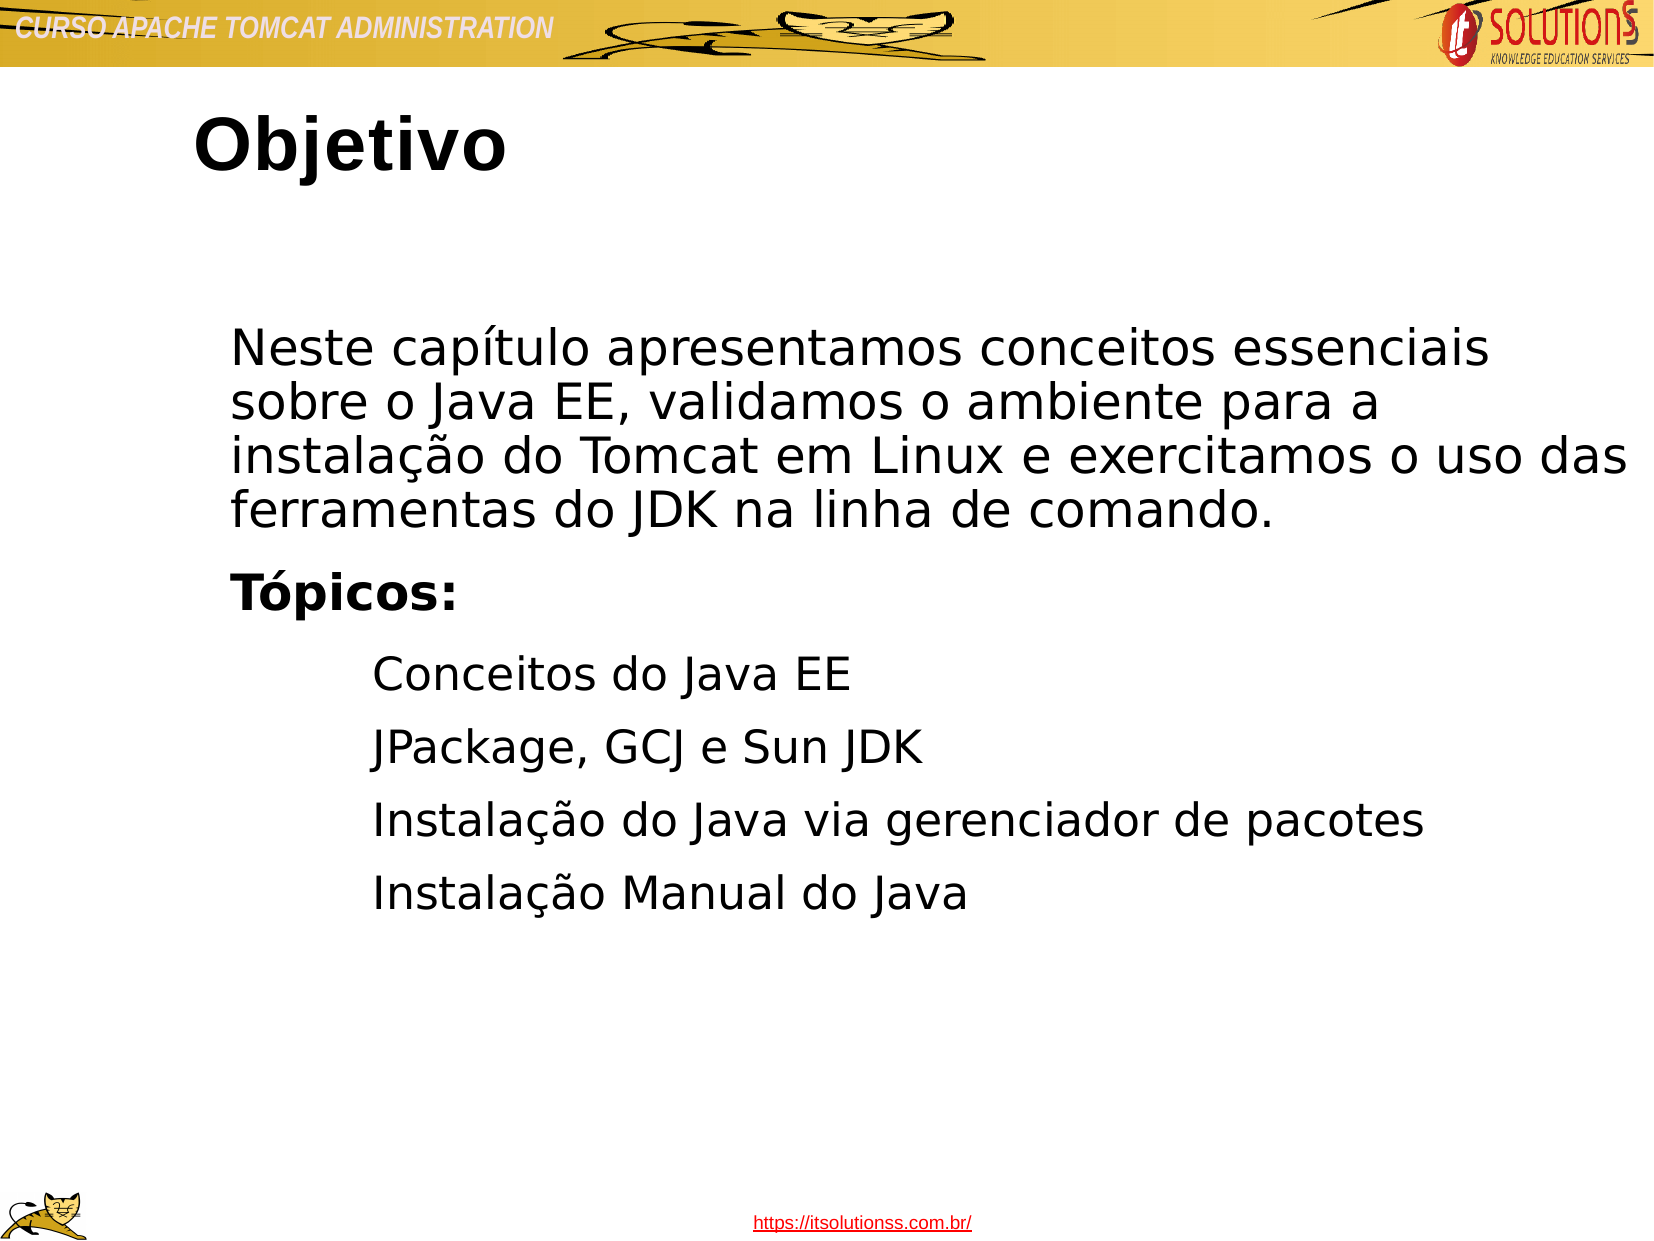

Objetivo
Neste capítulo apresentamos conceitos essenciais sobre o Java EE, validamos o ambiente para a instalação do Tomcat em Linux e exercitamos o uso das ferramentas do JDK na linha de comando.
Tópicos:
Conceitos do Java EE
JPackage, GCJ e Sun JDK
Instalação do Java via gerenciador de pacotes
Instalação Manual do Java